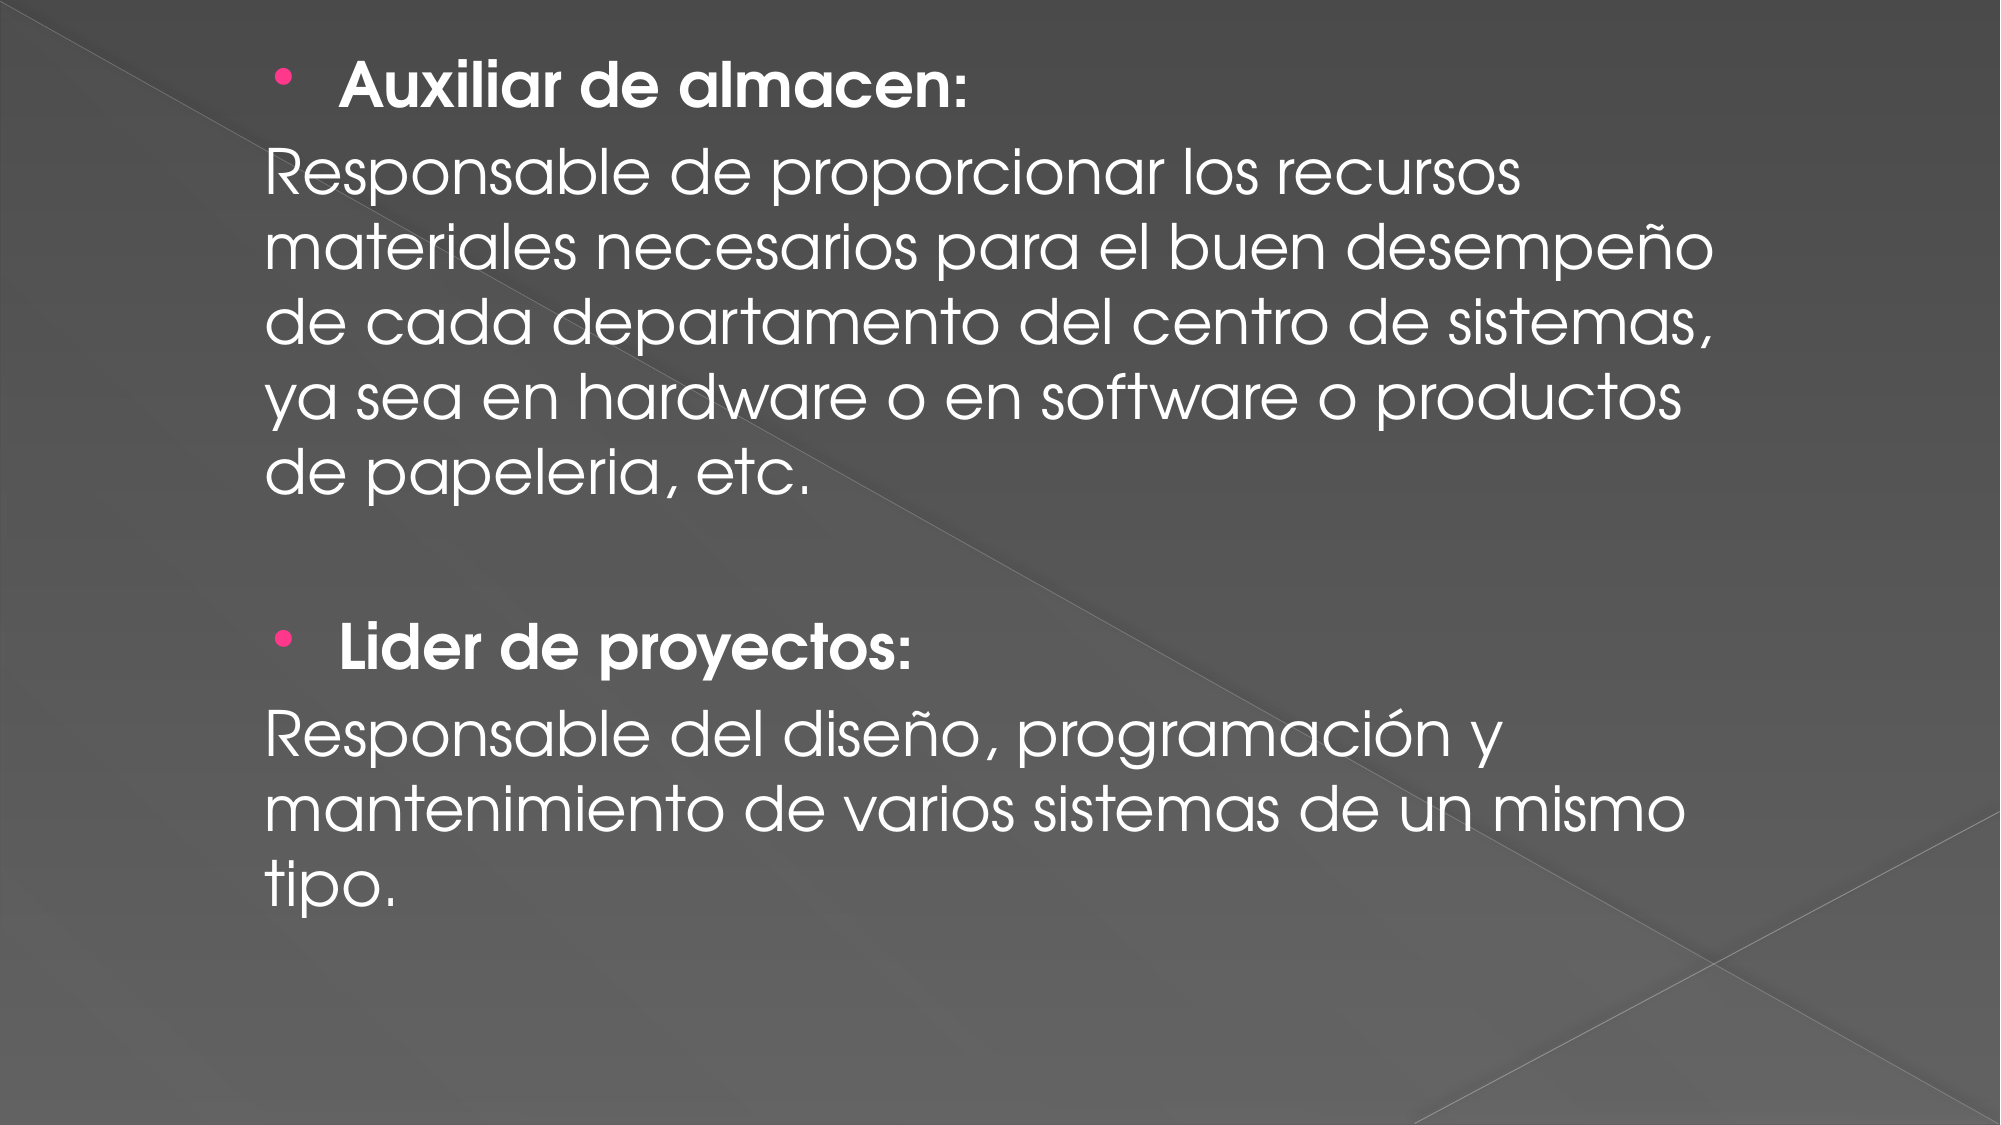

Auxiliar de almacen:
Responsable de proporcionar los recursos materiales necesarios para el buen desempeño de cada departamento del centro de sistemas, ya sea en hardware o en software o productos de papeleria, etc.

Lider de proyectos:
Responsable del diseño, programación y mantenimiento de varios sistemas de un mismo tipo.